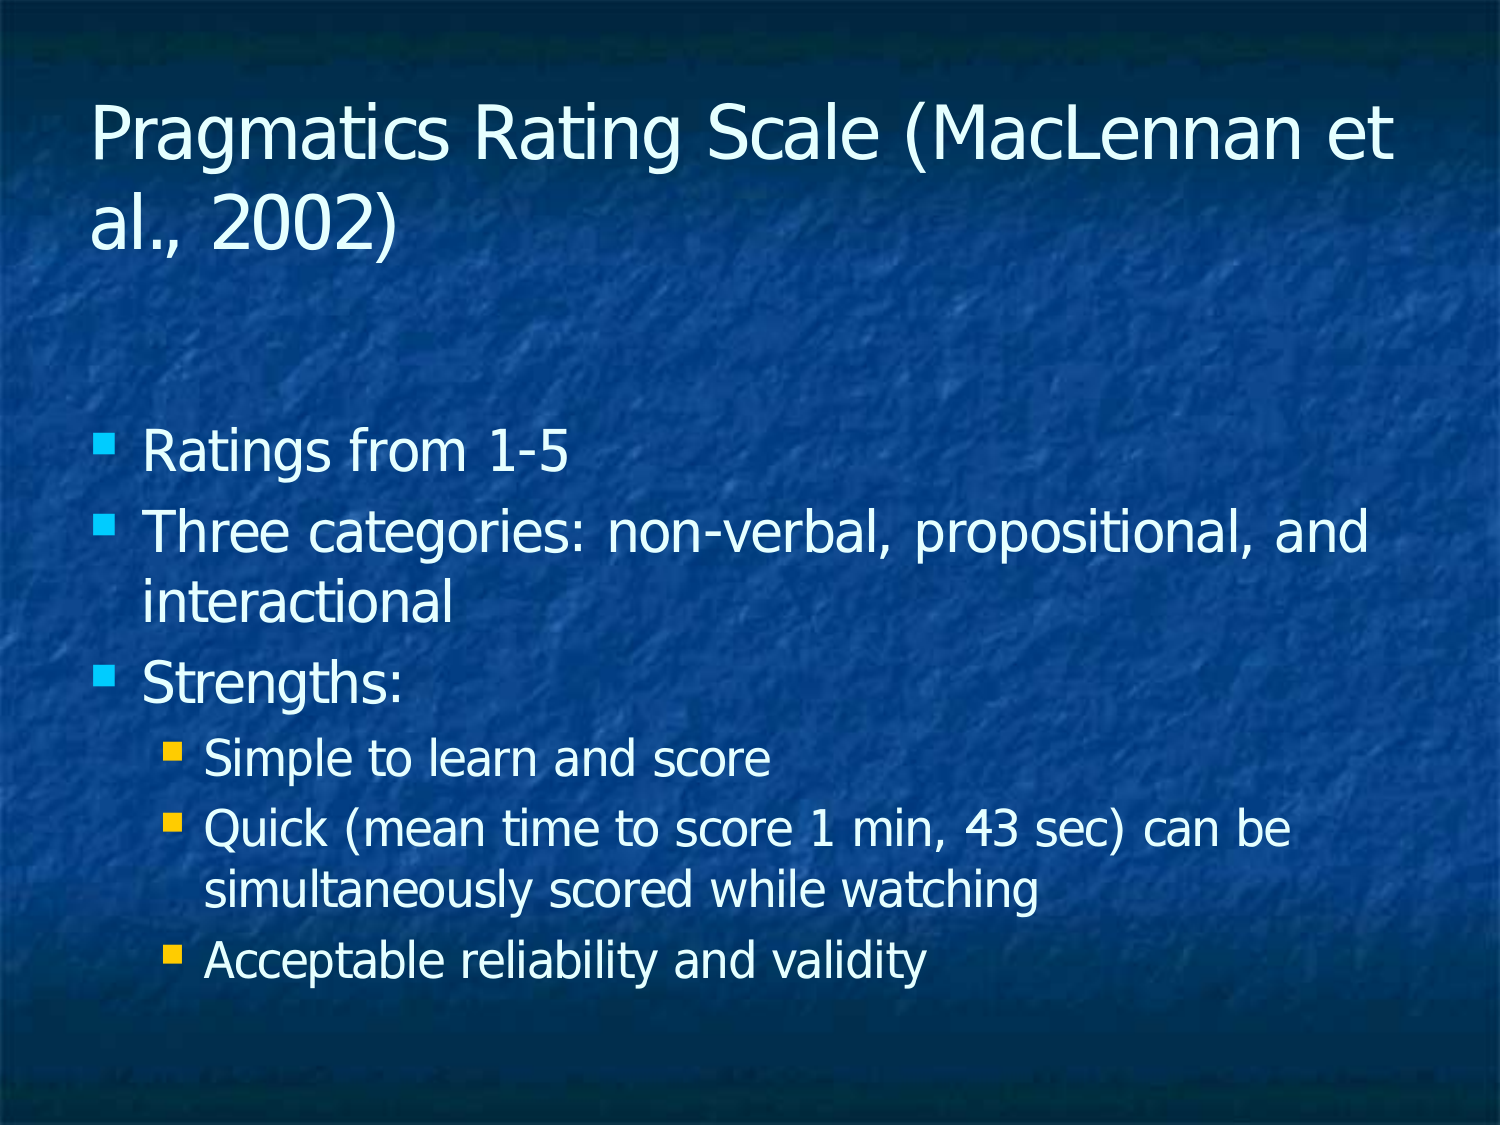

# Pragmatics Rating Scale (MacLennan et al., 2002)

Ratings from 1-5
Three categories: non-verbal, propositional, and interactional
Strengths:
Simple to learn and score
Quick (mean time to score 1 min, 43 sec) can be simultaneously scored while watching
Acceptable reliability and validity